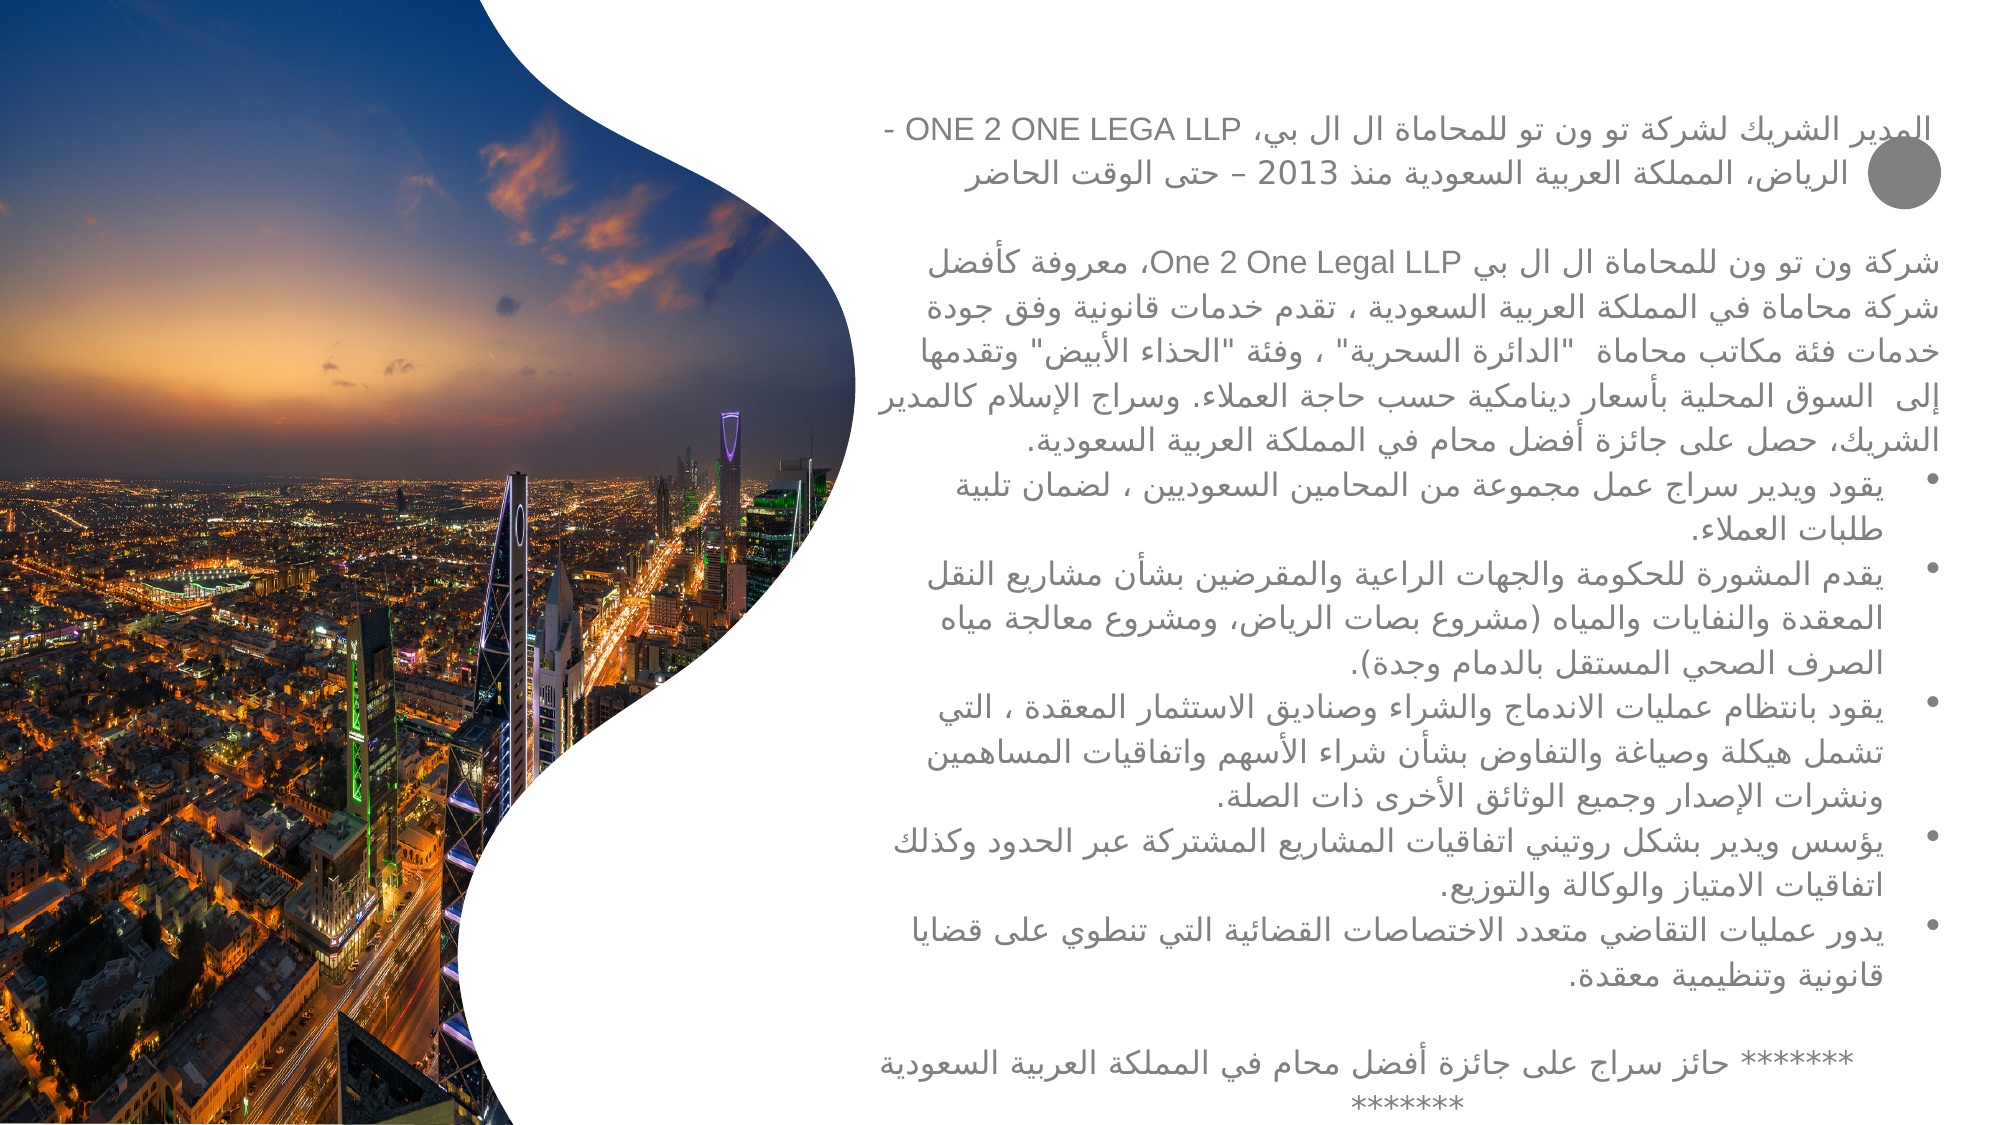

المدير الشريك لشركة تو ون تو للمحاماة ال ال بي، ONE 2 ONE LEGA LLP - الرياض، المملكة العربية السعودية منذ 2013 – حتى الوقت الحاضر

شركة ون تو ون للمحاماة ال ال بي One 2 One Legal LLP، معروفة كأفضل شركة محاماة في المملكة العربية السعودية ، تقدم خدمات قانونية وفق جودة خدمات فئة مكاتب محاماة  "الدائرة السحرية" ، وفئة "الحذاء الأبيض" وتقدمها إلى  السوق المحلية بأسعار دينامكية حسب حاجة العملاء. وسراج الإسلام كالمدير الشريك، حصل على جائزة أفضل محام في المملكة العربية السعودية.
يقود ويدير سراج عمل مجموعة من المحامين السعوديين ، لضمان تلبية طلبات العملاء.
يقدم المشورة للحكومة والجهات الراعية والمقرضين بشأن مشاريع النقل المعقدة والنفايات والمياه (مشروع بصات الرياض، ومشروع معالجة مياه الصرف الصحي المستقل بالدمام وجدة).
يقود بانتظام عمليات الاندماج والشراء وصناديق الاستثمار المعقدة ، التي تشمل هيكلة وصياغة والتفاوض بشأن شراء الأسهم واتفاقيات المساهمين ونشرات الإصدار وجميع الوثائق الأخرى ذات الصلة.
يؤسس ويدير بشكل روتيني اتفاقيات المشاريع المشتركة عبر الحدود وكذلك اتفاقيات الامتياز والوكالة والتوزيع.
يدور عمليات التقاضي متعدد الاختصاصات القضائية التي تنطوي على قضايا قانونية وتنظيمية معقدة.

        ******* حائز سراج على جائزة أفضل محام في المملكة العربية السعودية *******
******* حازت شركة ون تو ون للمحاماة على جائزة أفضل مكتب محاماة في المملكة العربية السعودية *******

11